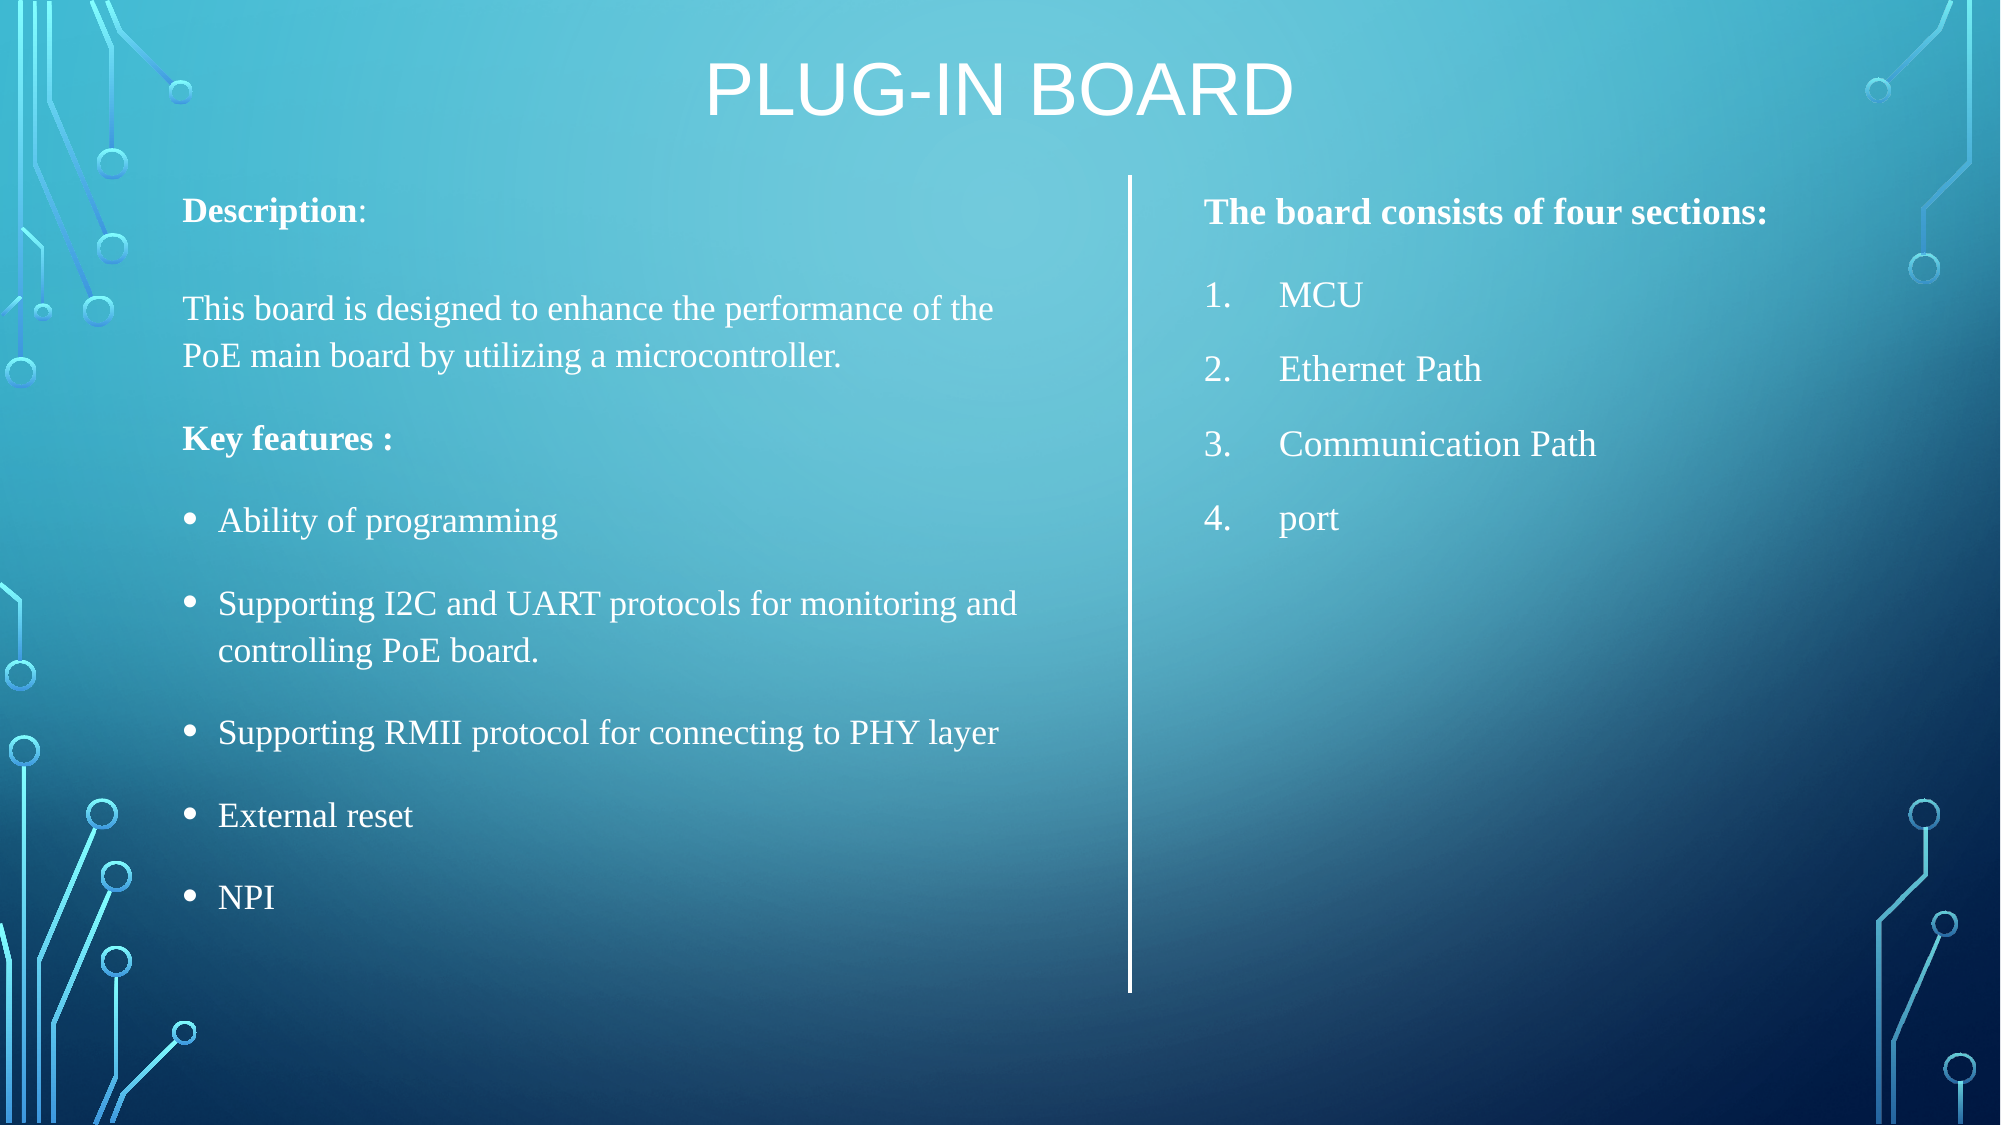

# plug-in board
Description:
This board is designed to enhance the performance of the PoE main board by utilizing a microcontroller.
Key features :
Ability of programming
Supporting I2C and UART protocols for monitoring and controlling PoE board.
Supporting RMII protocol for connecting to PHY layer
External reset
NPI
The board consists of four sections:
MCU
Ethernet Path
Communication Path
port